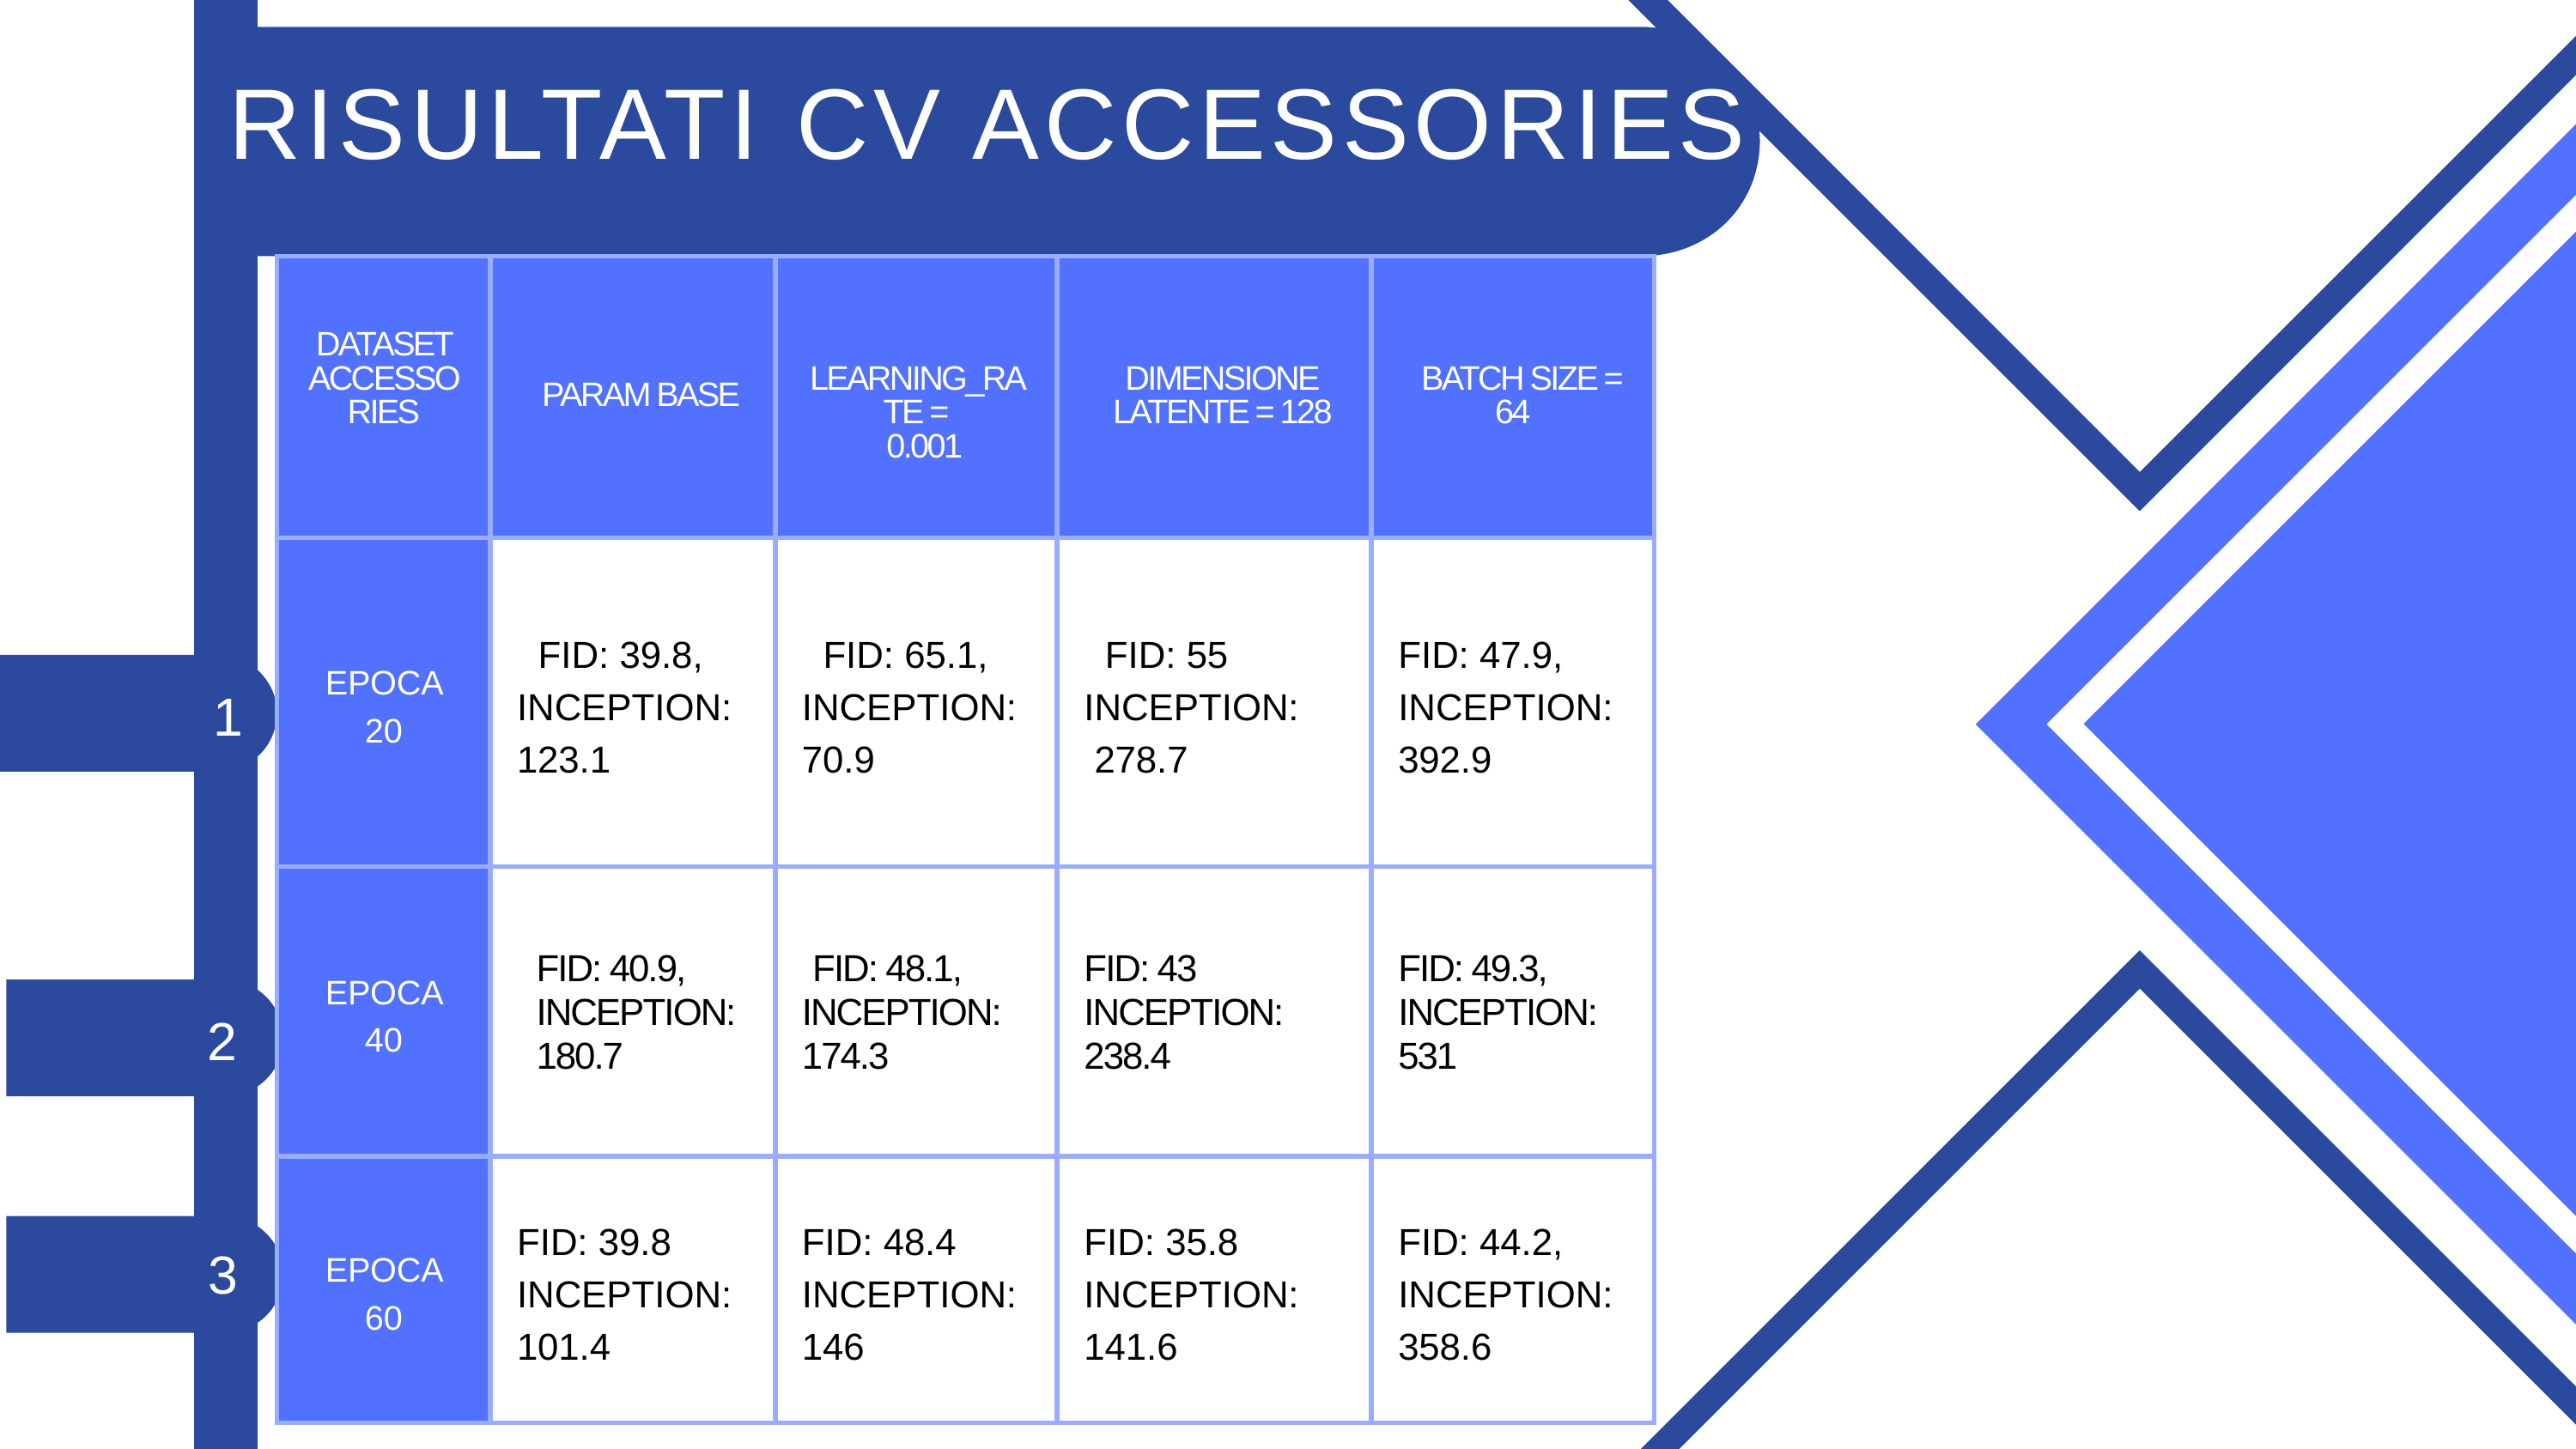

RISULTATI CV ACCESSORIES
| DATASET ACCESSORIES | PARAM BASE | LEARNING\_RATE = 0.001 | DIMENSIONE LATENTE = 128 | BATCH SIZE = 64 |
| --- | --- | --- | --- | --- |
| EPOCA 20 | FID: 39.8, INCEPTION: 123.1 | FID: 65.1, INCEPTION: 70.9 | FID: 55 INCEPTION: 278.7 | FID: 47.9, INCEPTION: 392.9 |
| EPOCA 40 | FID: 40.9, INCEPTION: 180.7 | FID: 48.1, INCEPTION: 174.3 | FID: 43 INCEPTION: 238.4 | FID: 49.3, INCEPTION: 531 |
| EPOCA 60 | FID: 39.8 INCEPTION: 101.4 | FID: 48.4 INCEPTION: 146 | FID: 35.8 INCEPTION: 141.6 | FID: 44.2, INCEPTION: 358.6 |

1

2

3